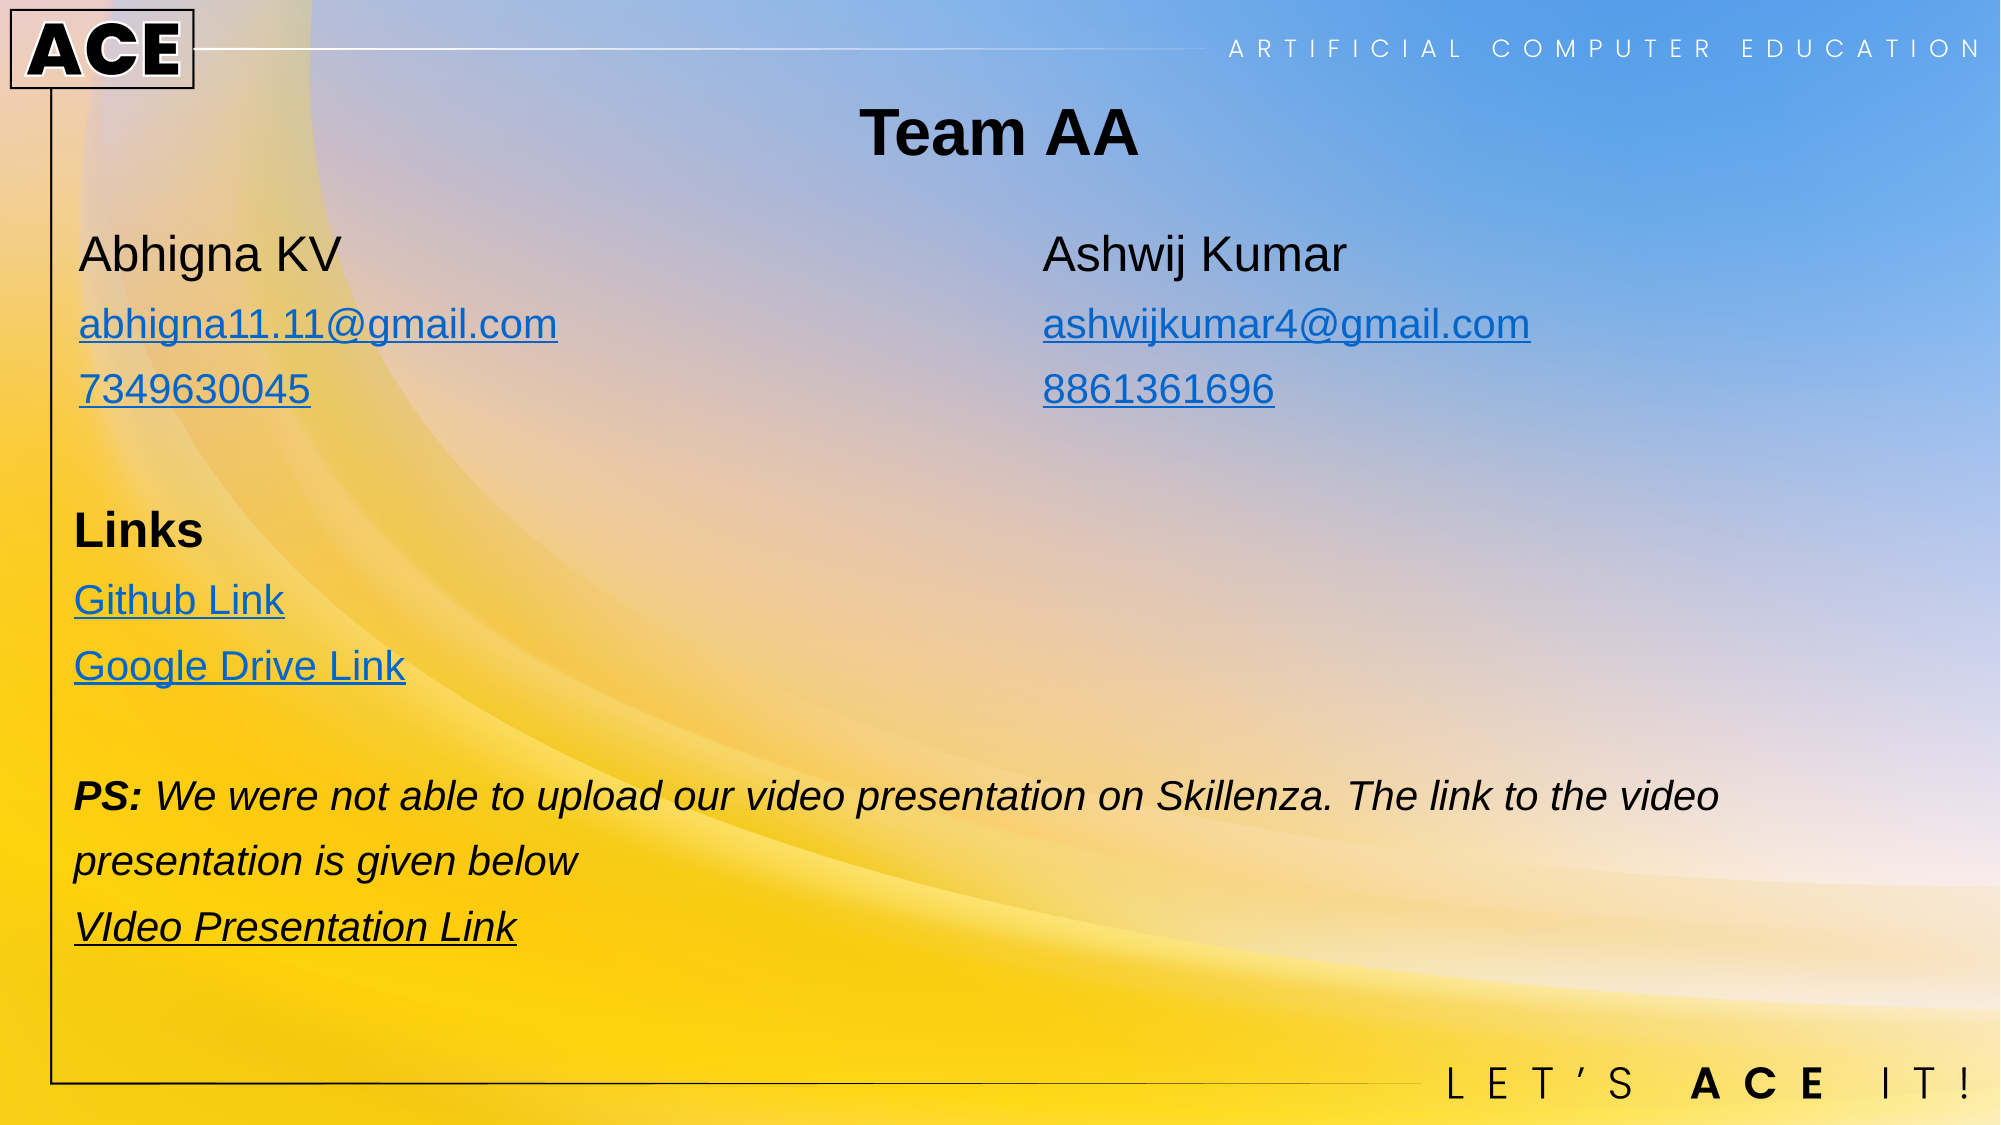

# Team AA
Abhigna KV
abhigna11.11@gmail.com
7349630045
Ashwij Kumar
ashwijkumar4@gmail.com
8861361696

Links
Github Link
Google Drive Link

PS: We were not able to upload our video presentation on Skillenza. The link to the video presentation is given below
VIdeo Presentation Link